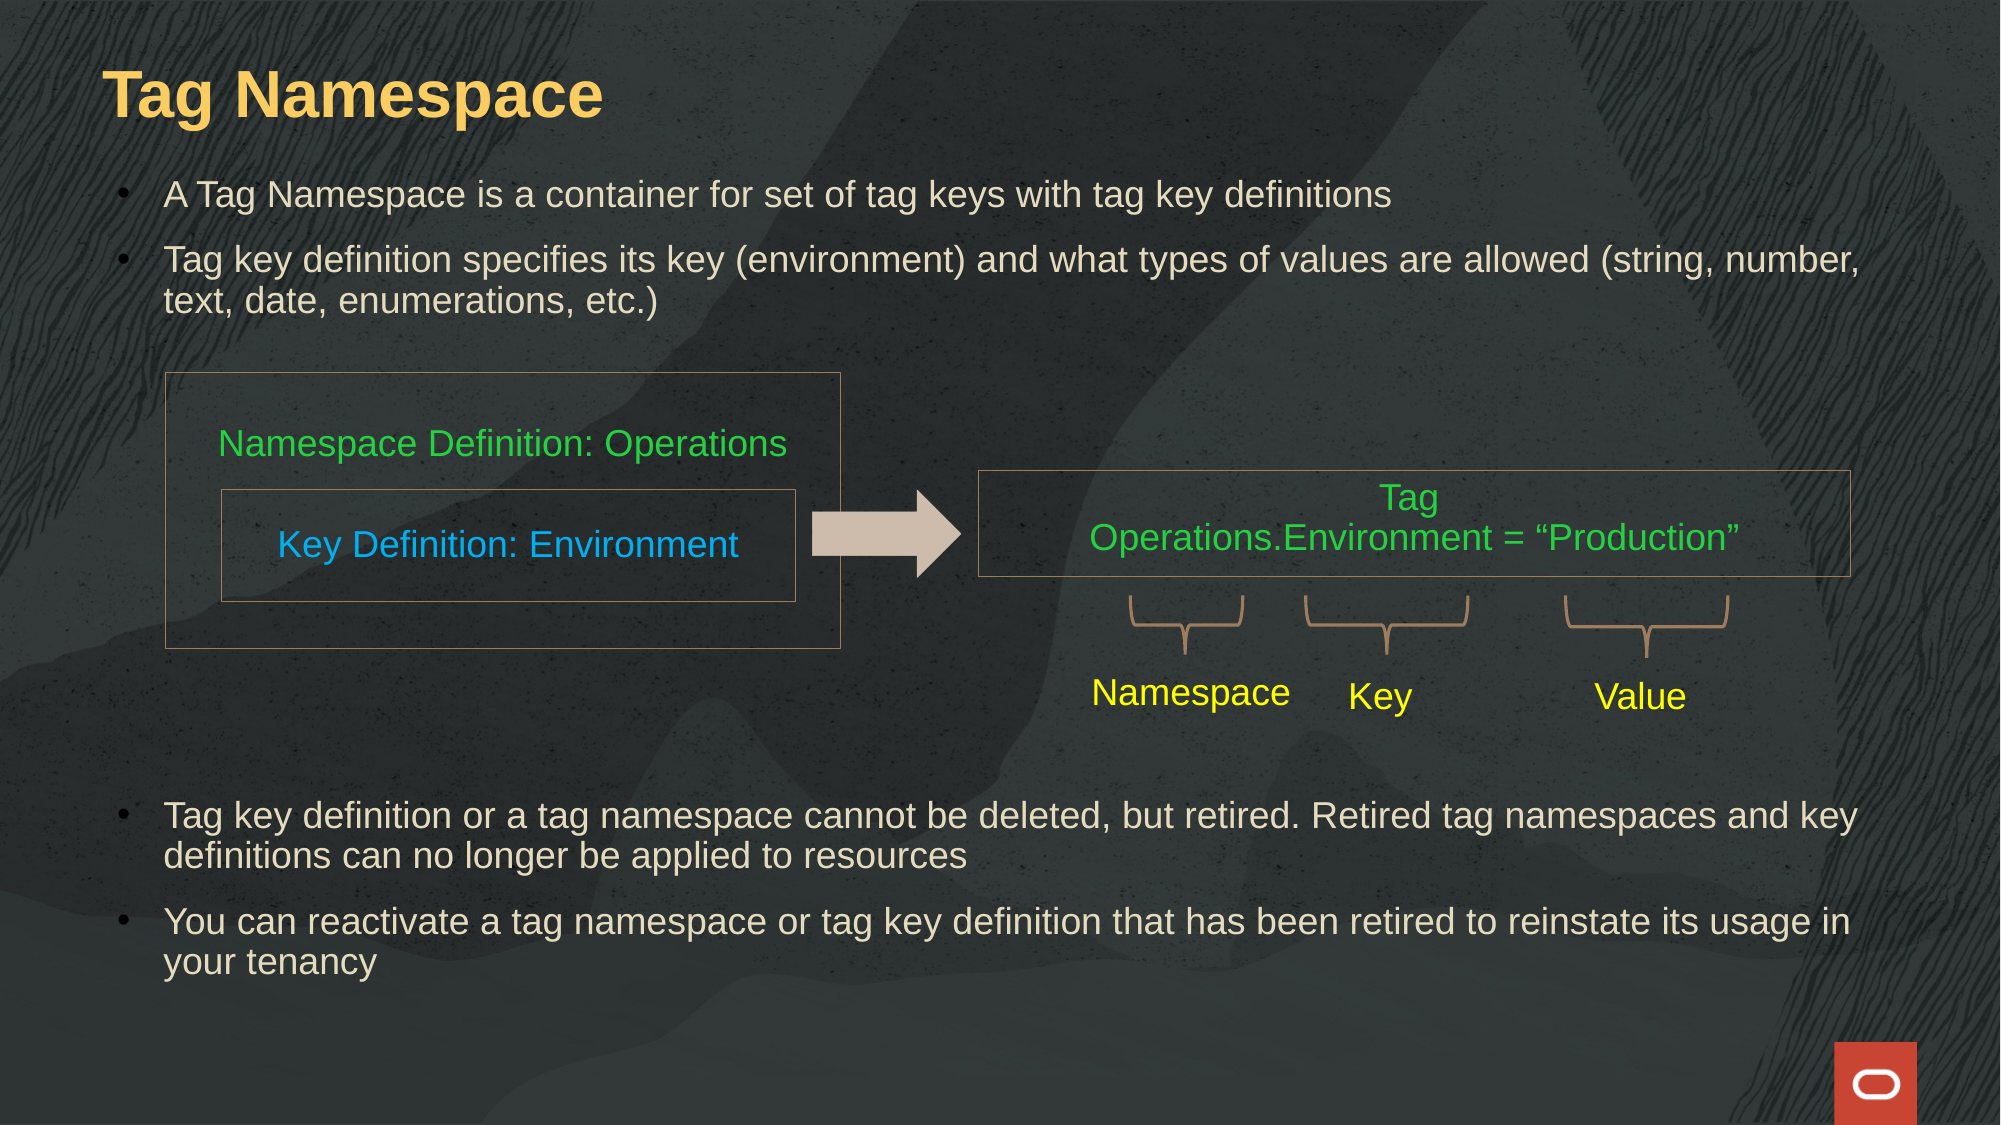

# Tag Namespace
A Tag Namespace is a container for set of tag keys with tag key definitions
Tag key definition specifies its key (environment) and what types of values are allowed (string, number, text, date, enumerations, etc.)

Namespace Definition: Operations
Tag
Operations.Environment = “Production”
Key Definition: Environment

Namespace
Key
Value
Tag key definition or a tag namespace cannot be deleted, but retired. Retired tag namespaces and key definitions can no longer be applied to resources
You can reactivate a tag namespace or tag key definition that has been retired to reinstate its usage in your tenancy